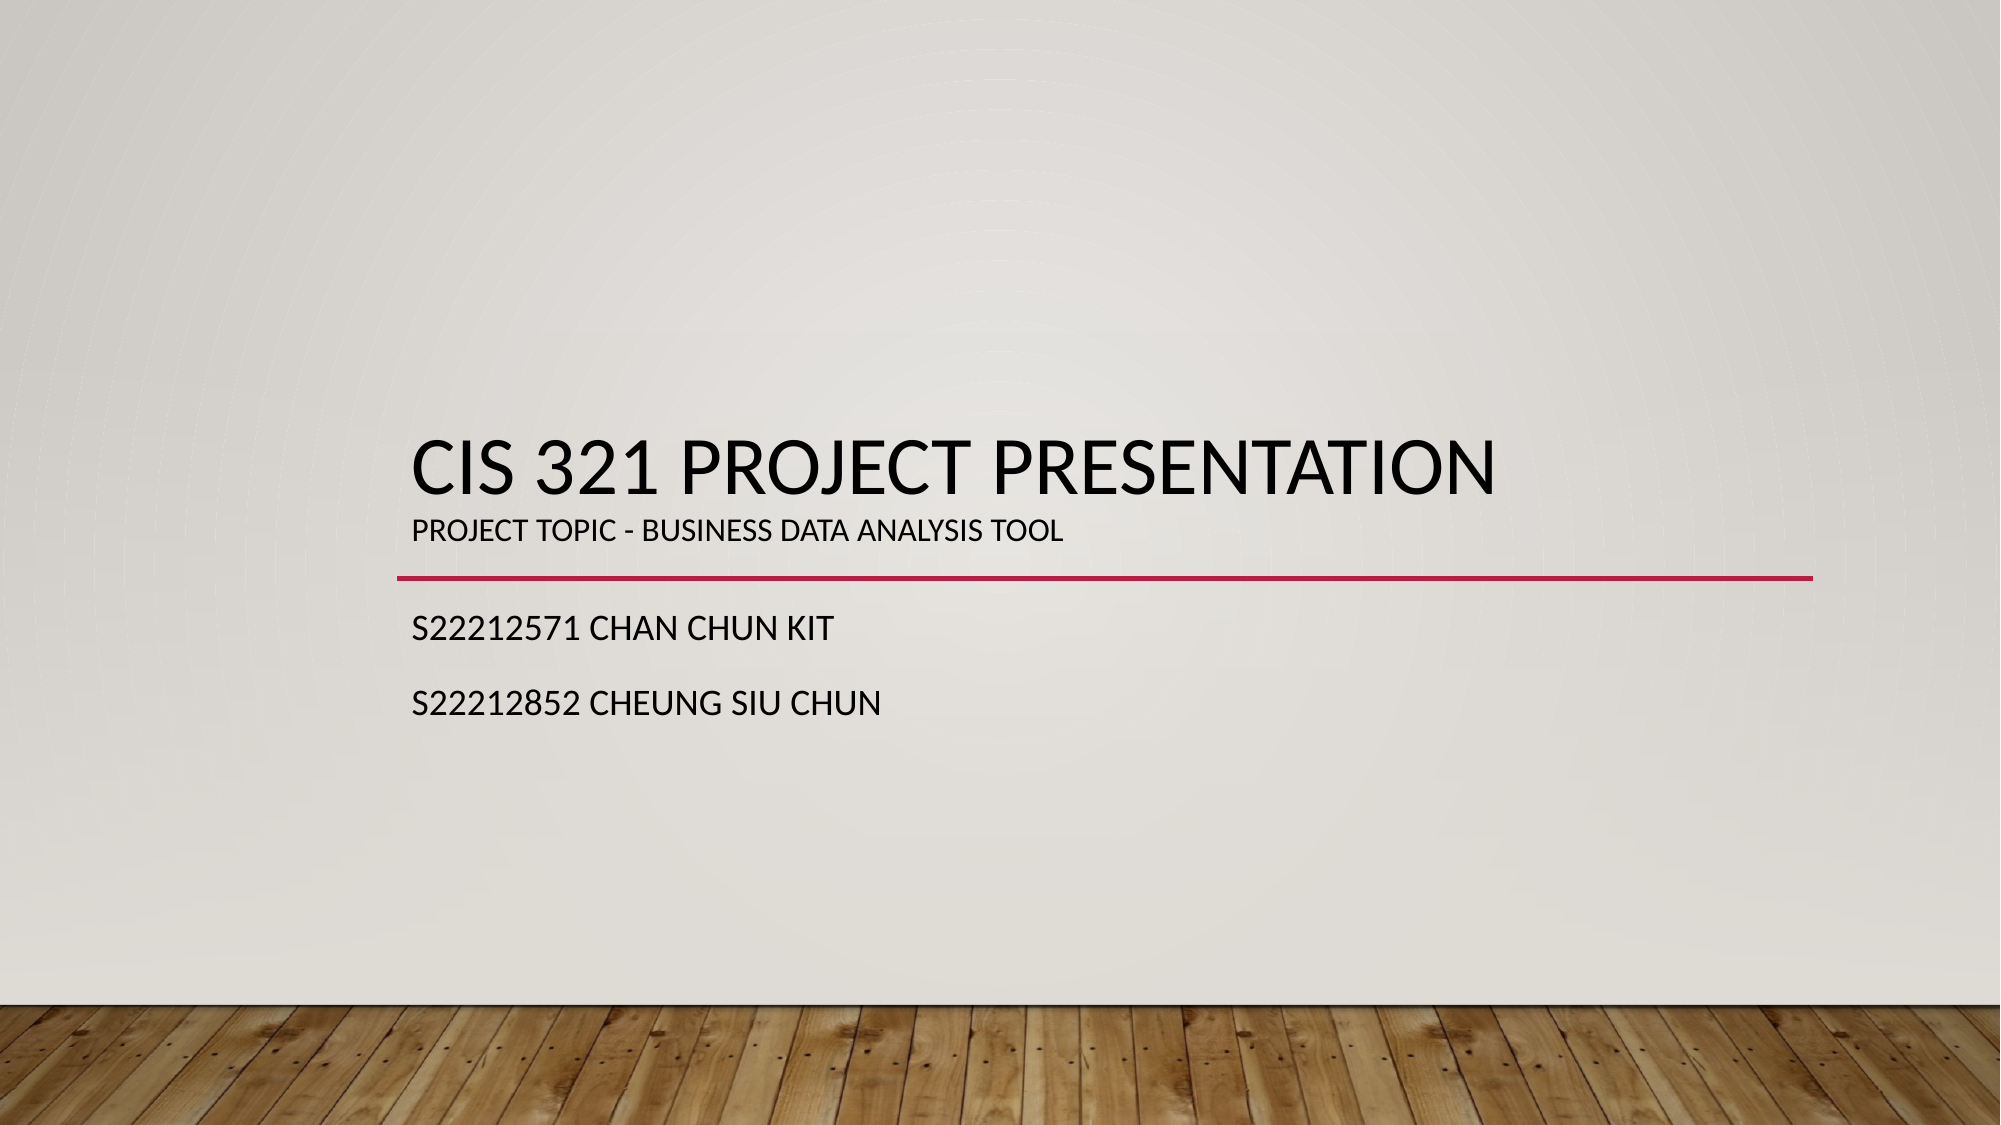

# CIS 321 Project Presentation Project topic - Business data analysis tool
S22212571 CHAN CHUN KIT
S22212852 CHEUNG SIU CHUN